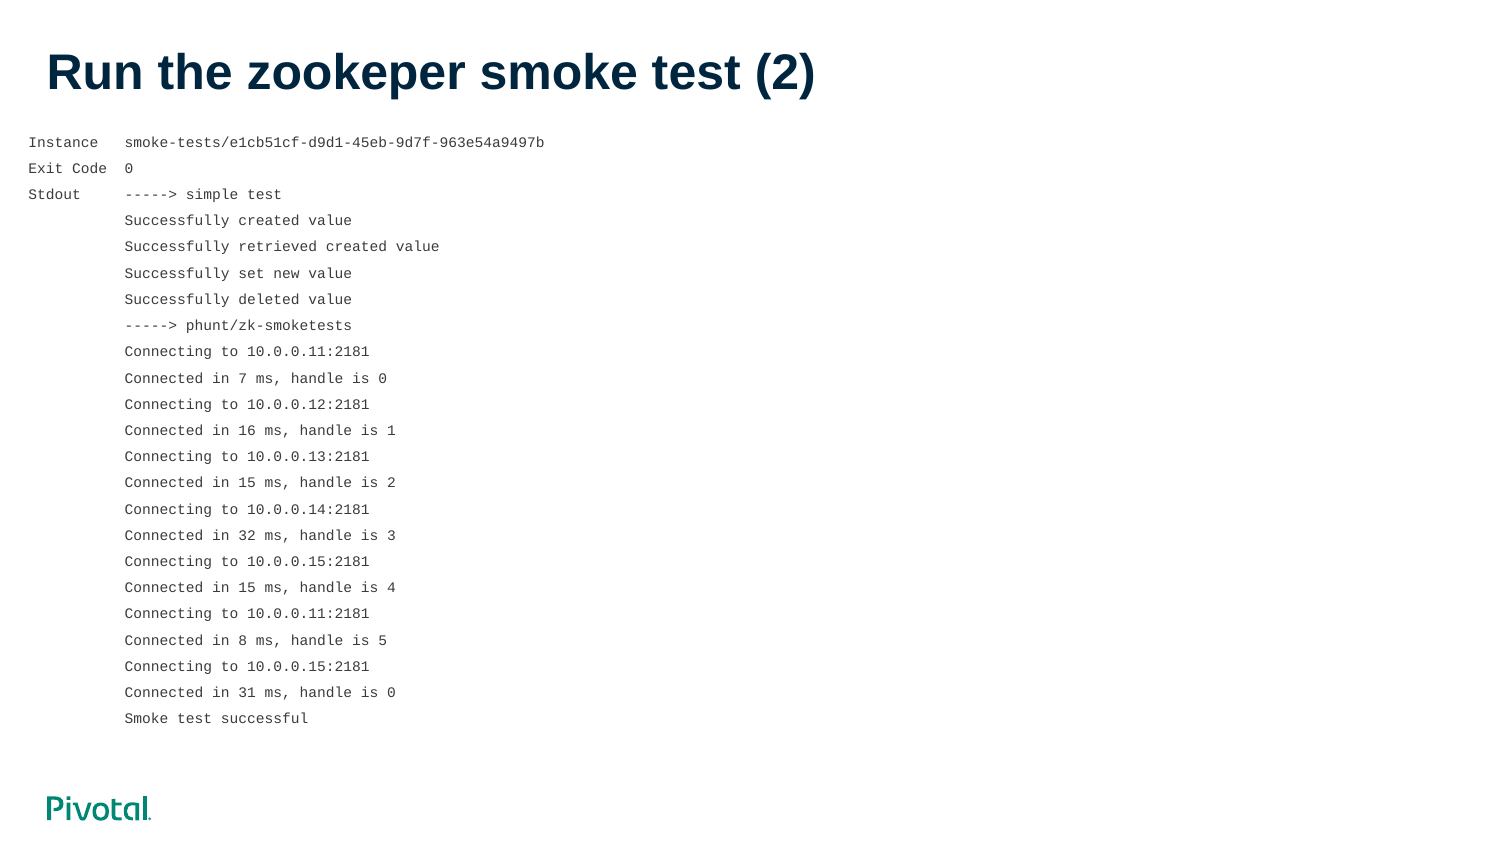

# Run the zookeper smoke test (2)

Instance   smoke-tests/e1cb51cf-d9d1-45eb-9d7f-963e54a9497b
Exit Code  0
Stdout     -----> simple test
           Successfully created value
           Successfully retrieved created value
           Successfully set new value
           Successfully deleted value
           -----> phunt/zk-smoketests
           Connecting to 10.0.0.11:2181
           Connected in 7 ms, handle is 0
           Connecting to 10.0.0.12:2181
           Connected in 16 ms, handle is 1
           Connecting to 10.0.0.13:2181
           Connected in 15 ms, handle is 2
           Connecting to 10.0.0.14:2181
           Connected in 32 ms, handle is 3
           Connecting to 10.0.0.15:2181
           Connected in 15 ms, handle is 4
           Connecting to 10.0.0.11:2181
           Connected in 8 ms, handle is 5
           Connecting to 10.0.0.15:2181
           Connected in 31 ms, handle is 0
           Smoke test successful